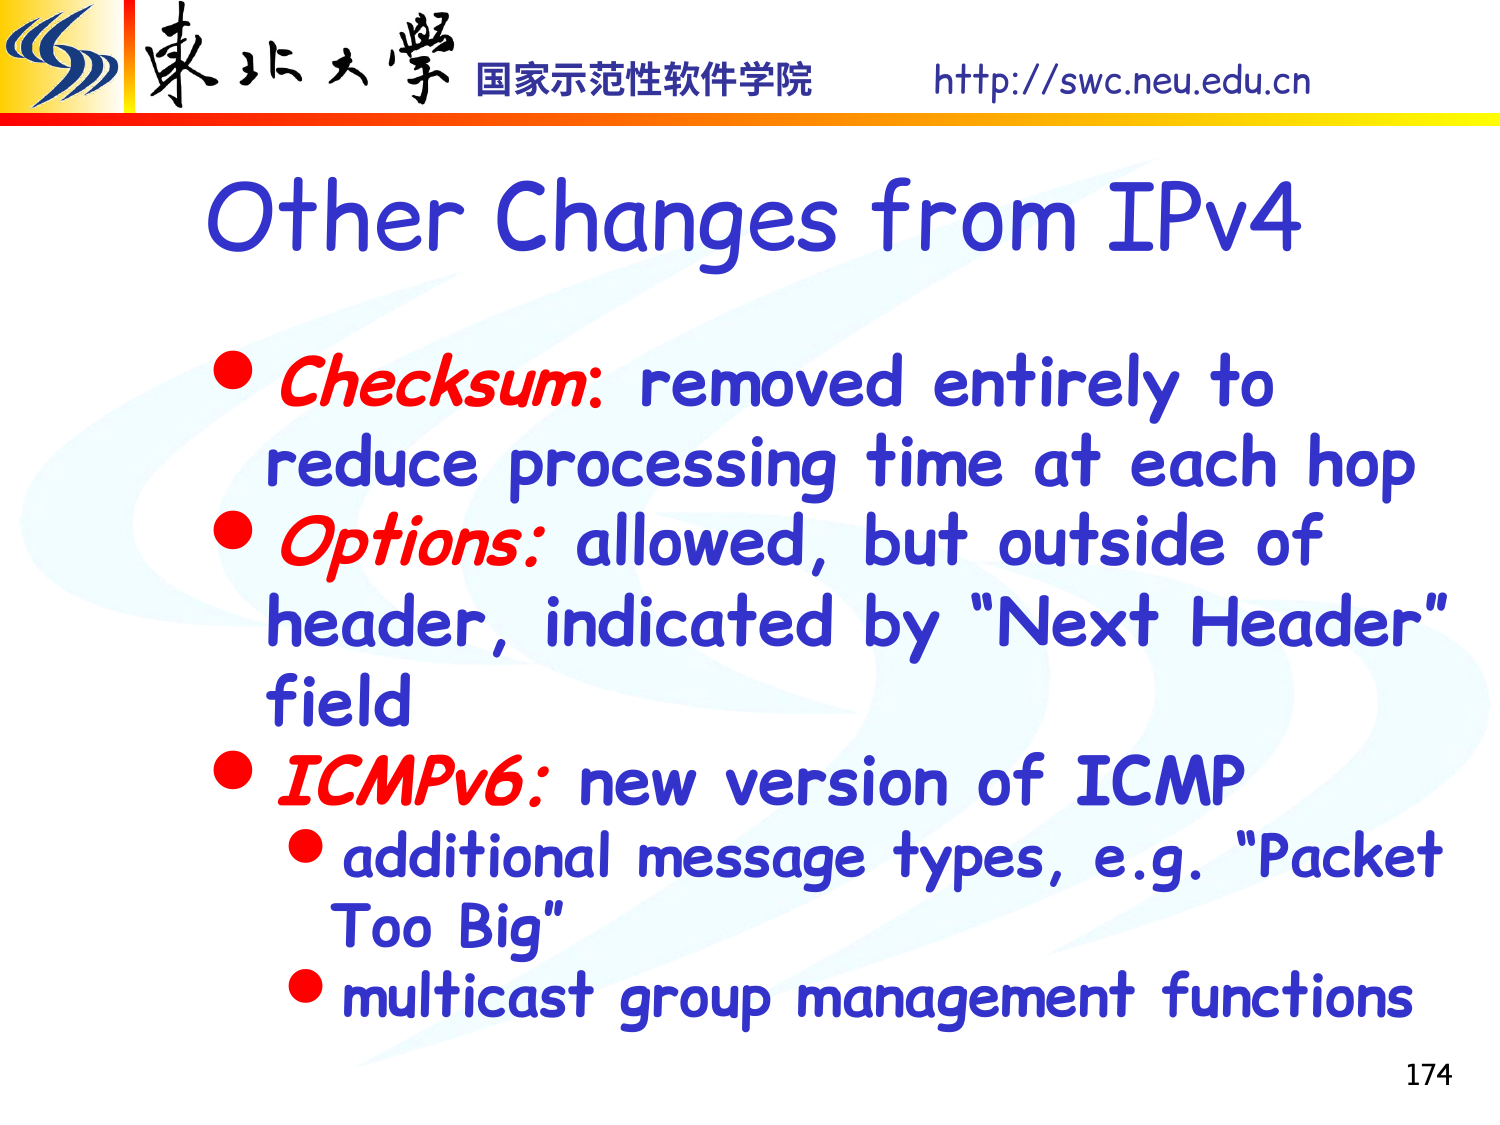

# Other Changes from IPv4
Checksum: removed entirely to reduce processing time at each hop
Options: allowed, but outside of header, indicated by “Next Header” field
ICMPv6: new version of ICMP
additional message types, e.g. “Packet Too Big”
multicast group management functions
174